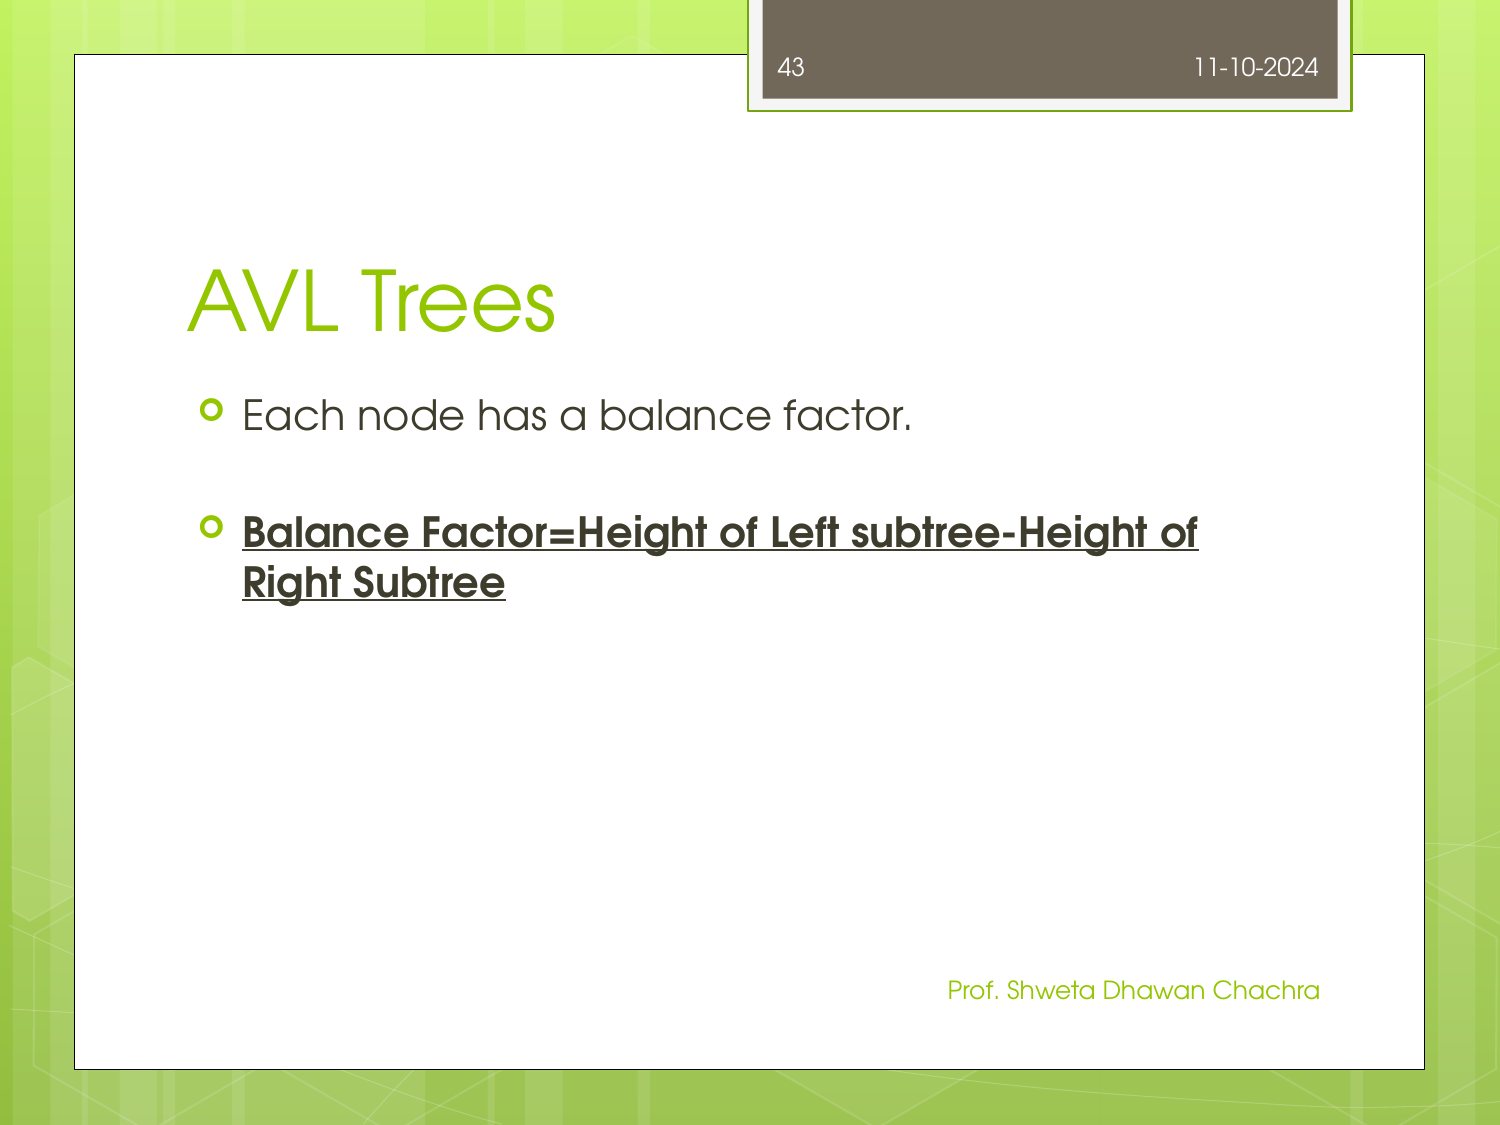

43
11-10-2024
# AVL Trees
Each node has a balance factor.

Balance Factor=Height of Left subtree-Height of Right Subtree

Prof. Shweta Dhawan Chachra